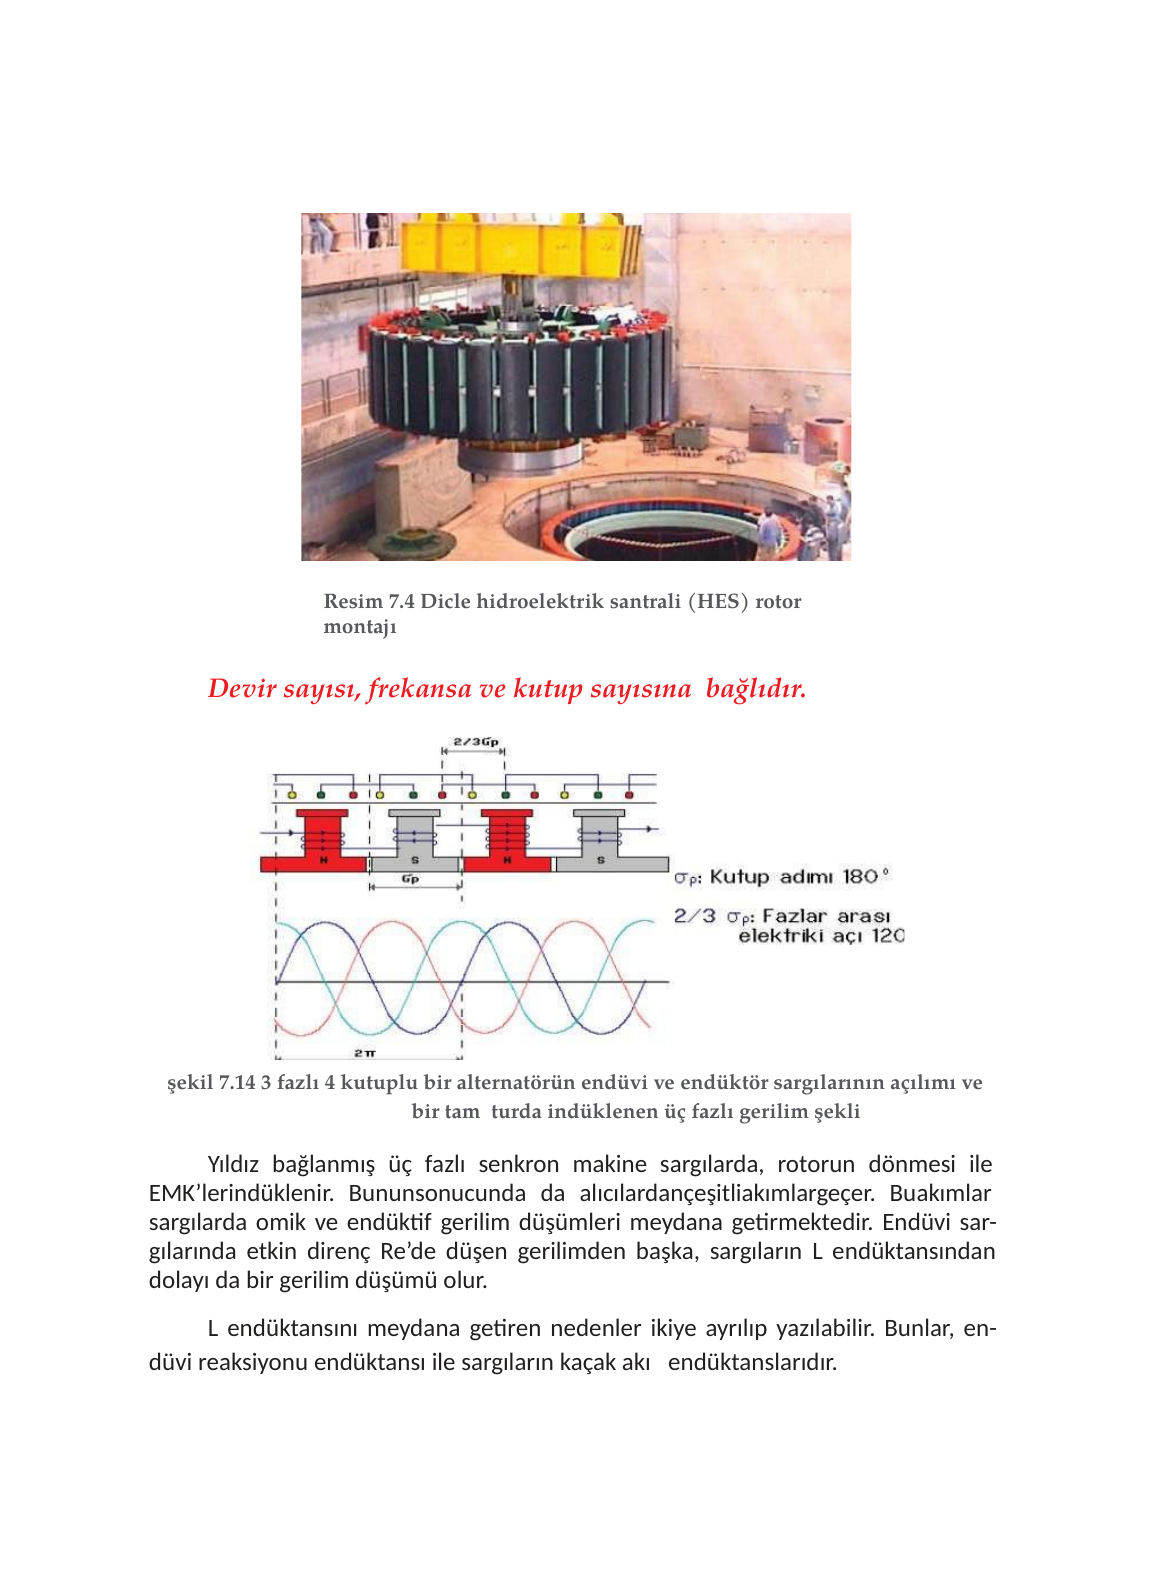

Resim 7.4 Dicle hidroelektrik santrali (HES) rotor montajı

Devir sayısı, frekansa ve kutup sayısına  bağlıdır.

şekil 7.14 3 fazlı 4 kutuplu bir alternatörün endüvi ve endüktör sargılarının açılımı ve bir tam  turda indüklenen üç fazlı gerilim şekli

Yıldız bağlanmış üç fazlı senkron makine sargılarda, rotorun dönmesi ile  EMK’lerindüklenir. Bununsonucunda da alıcılardançeşitliakımlargeçer. Buakımlar  sargılarda omik ve endüktif gerilim düşümleri meydana getirmektedir. Endüvi sar-  gılarında etkin direnç Re’de düşen gerilimden başka, sargıların L endüktansından  dolayı da bir gerilim düşümü olur.
L endüktansını meydana getiren nedenler ikiye ayrılıp yazılabilir. Bunlar, en-  düvi reaksiyonu endüktansı ile sargıların kaçak akı   endüktanslarıdır.